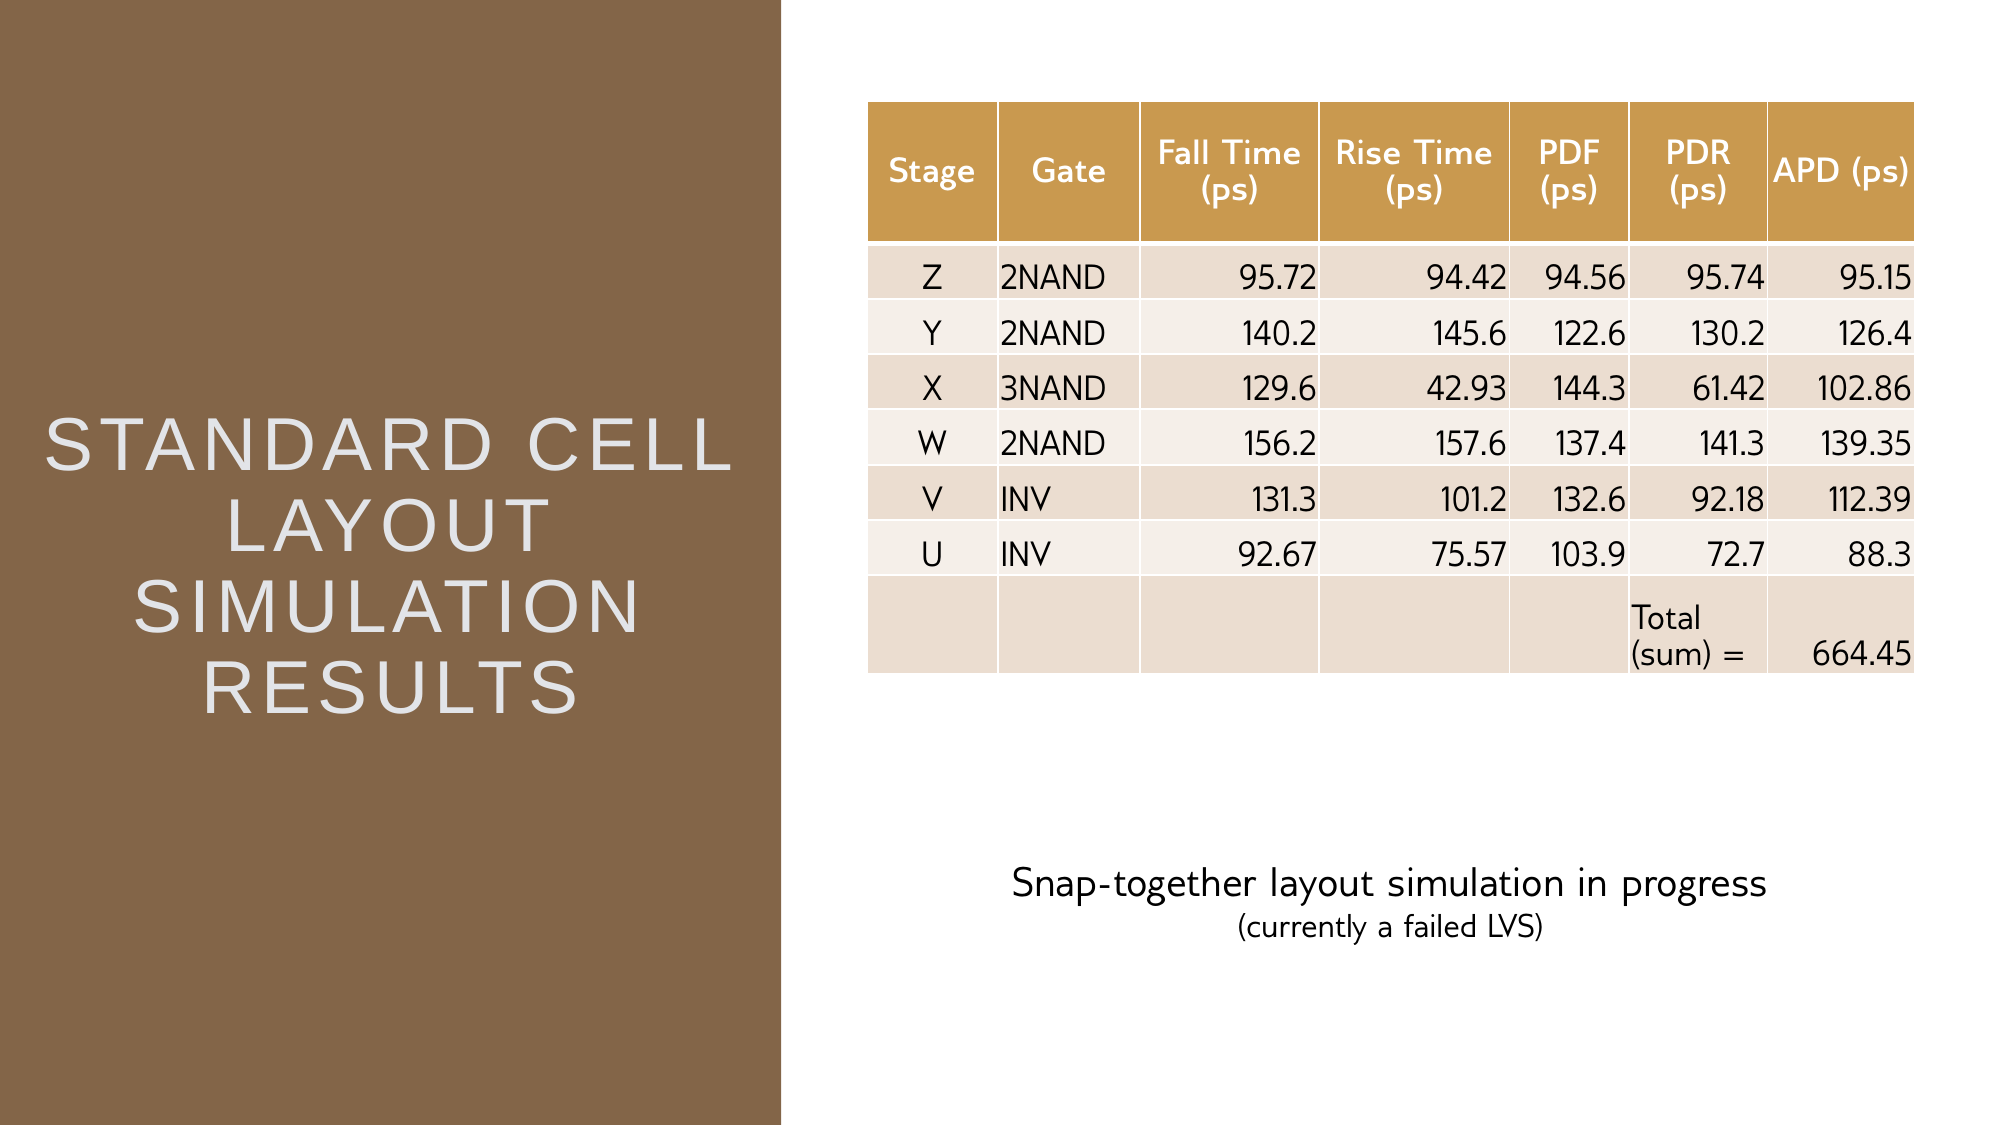

| Stage | Gate | Fall Time (ps) | Rise Time (ps) | PDF (ps) | PDR (ps) | APD (ps) |
| --- | --- | --- | --- | --- | --- | --- |
| Z | 2NAND | 95.72 | 94.42 | 94.56 | 95.74 | 95.15 |
| Y | 2NAND | 140.2 | 145.6 | 122.6 | 130.2 | 126.4 |
| X | 3NAND | 129.6 | 42.93 | 144.3 | 61.42 | 102.86 |
| W | 2NAND | 156.2 | 157.6 | 137.4 | 141.3 | 139.35 |
| V | INV | 131.3 | 101.2 | 132.6 | 92.18 | 112.39 |
| U | INV | 92.67 | 75.57 | 103.9 | 72.7 | 88.3 |
|  |  |  |  |  | Total (sum) = | 664.45 |
# Standard Cell Layout Simulation Results
Snap-together layout simulation in progress
(currently a failed LVS)